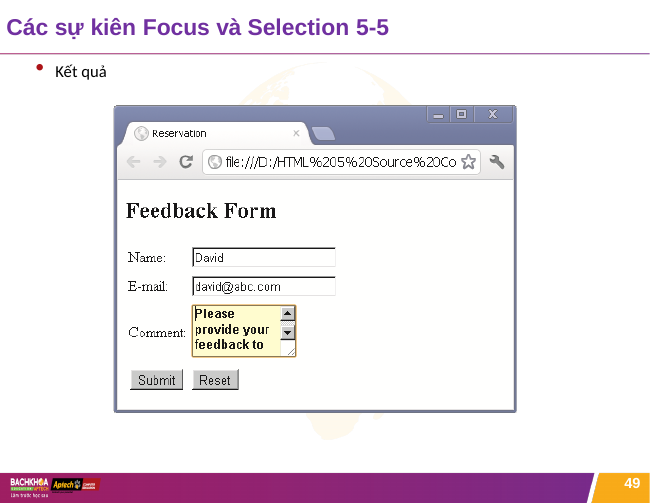

# Các sự kiên Focus và Selection 5-5
Kết quả

49